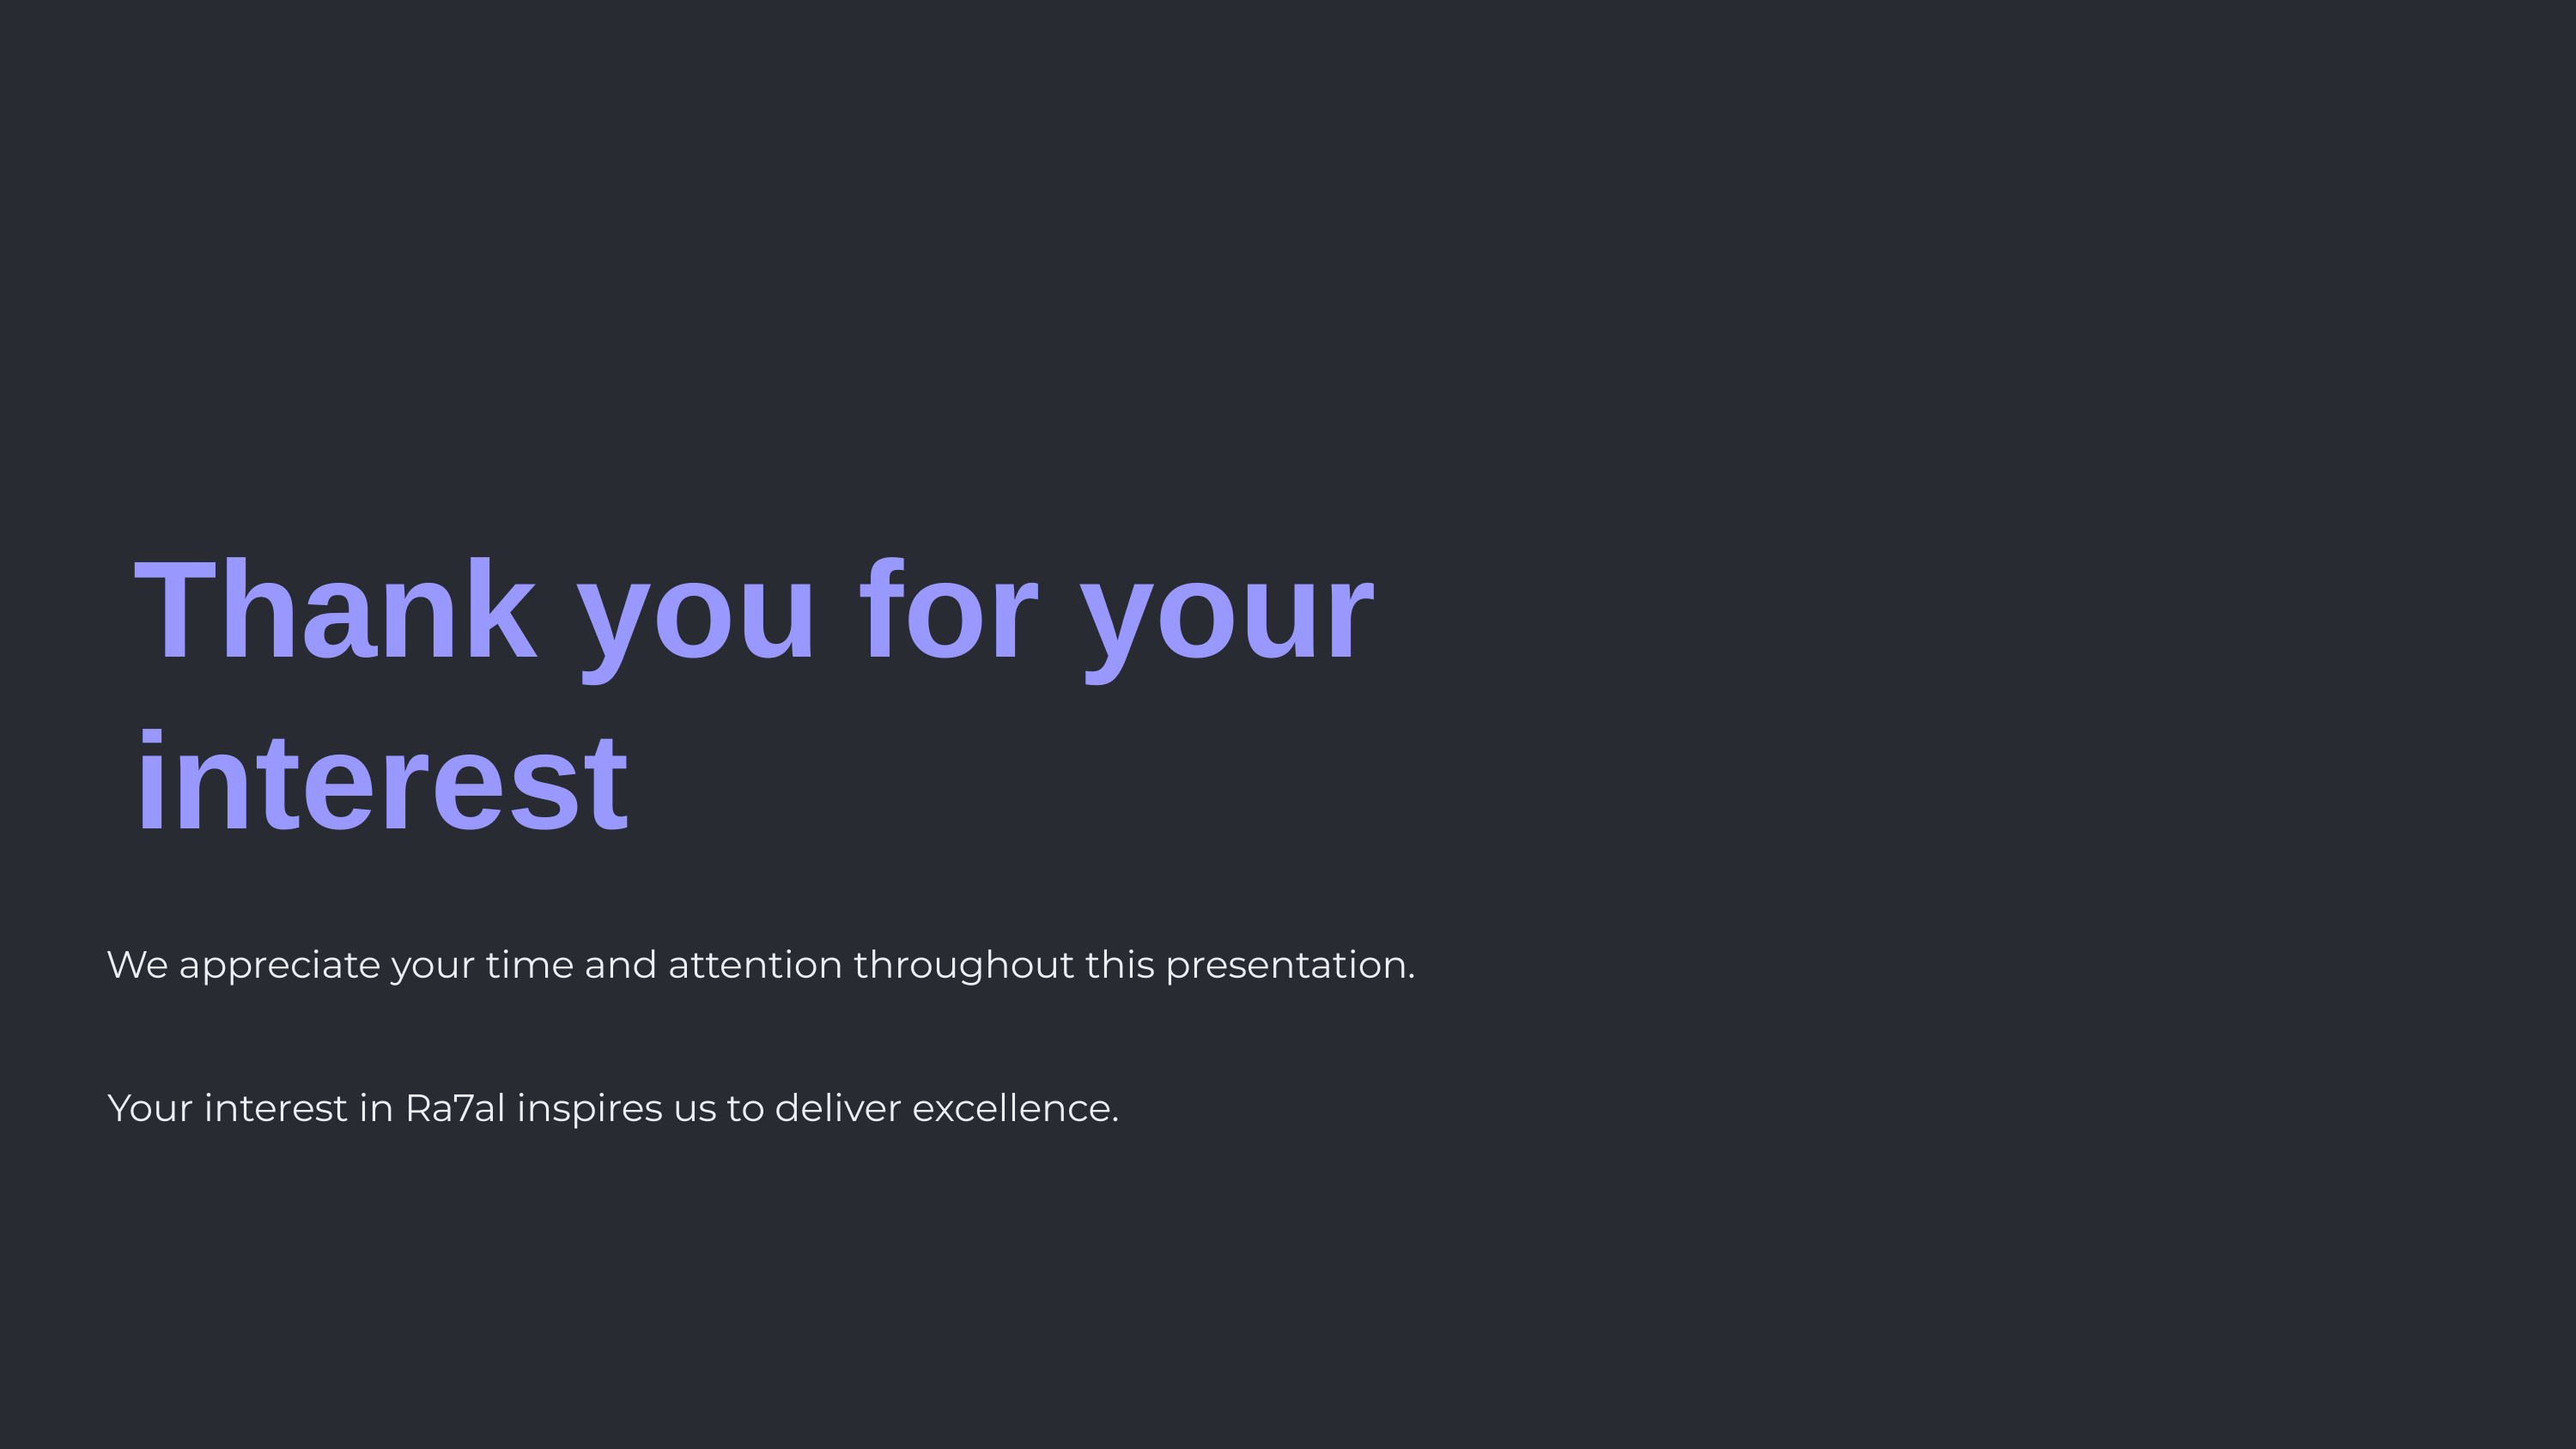

Thank you for your interest
We appreciate your time and attention throughout this presentation.

Your interest in Ra7al inspires us to deliver excellence.